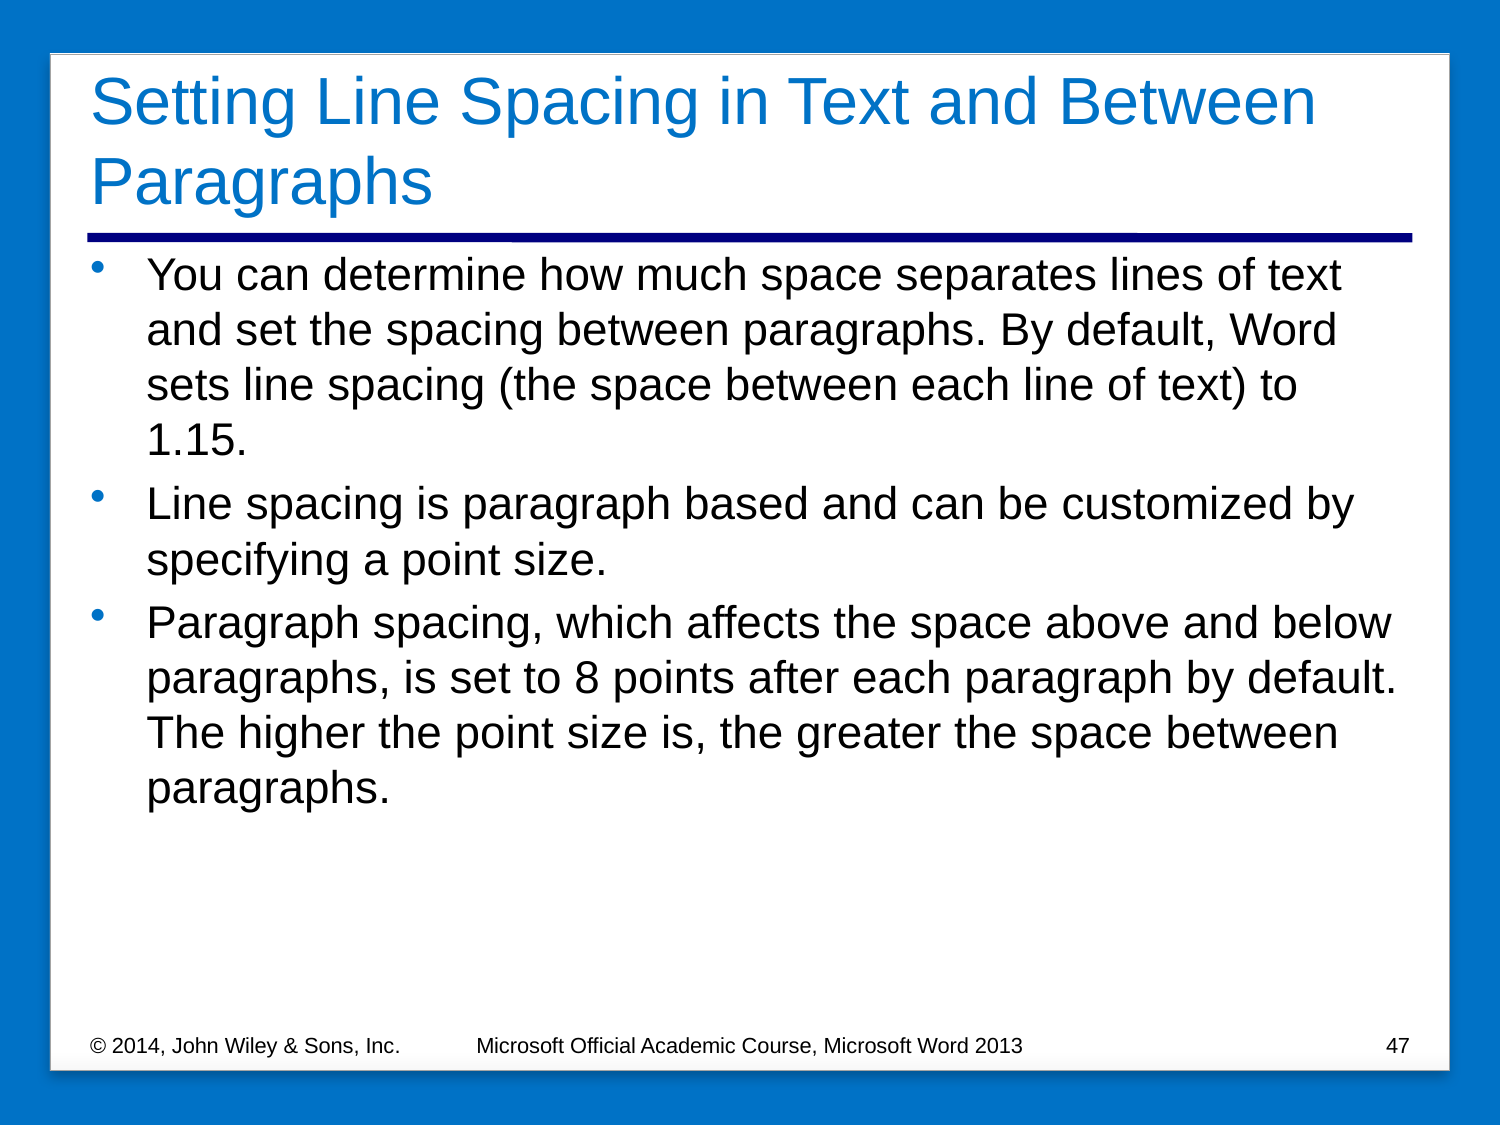

# Setting Line Spacing in Text and Between Paragraphs
You can determine how much space separates lines of text and set the spacing between paragraphs. By default, Word sets line spacing (the space between each line of text) to 1.15.
Line spacing is paragraph based and can be customized by specifying a point size.
Paragraph spacing, which affects the space above and below paragraphs, is set to 8 points after each paragraph by default. The higher the point size is, the greater the space between paragraphs.
© 2014, John Wiley & Sons, Inc.
Microsoft Official Academic Course, Microsoft Word 2013
47